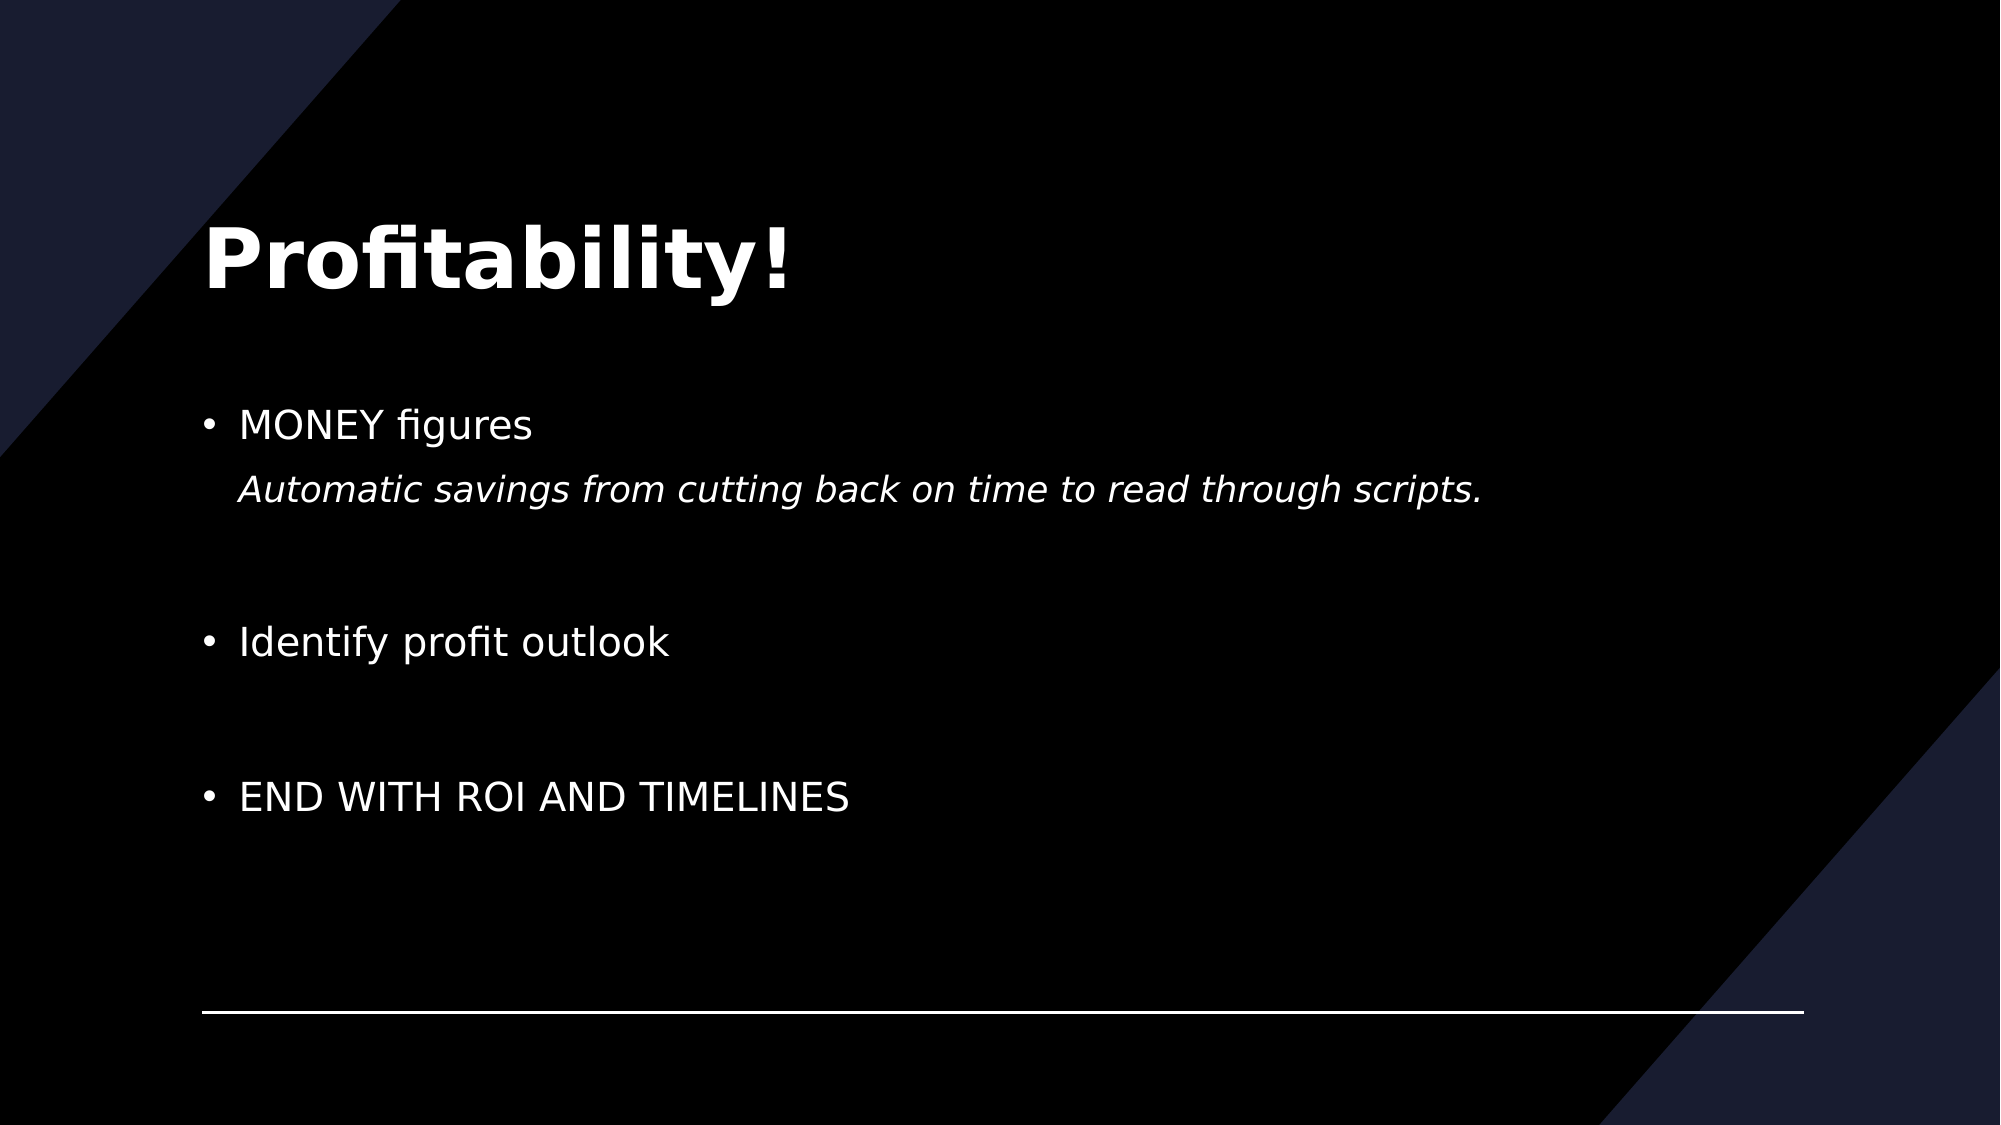

# Profitability!
MONEY figures
Automatic savings from cutting back on time to read through scripts.

Identify profit outlook

END WITH ROI AND TIMELINES